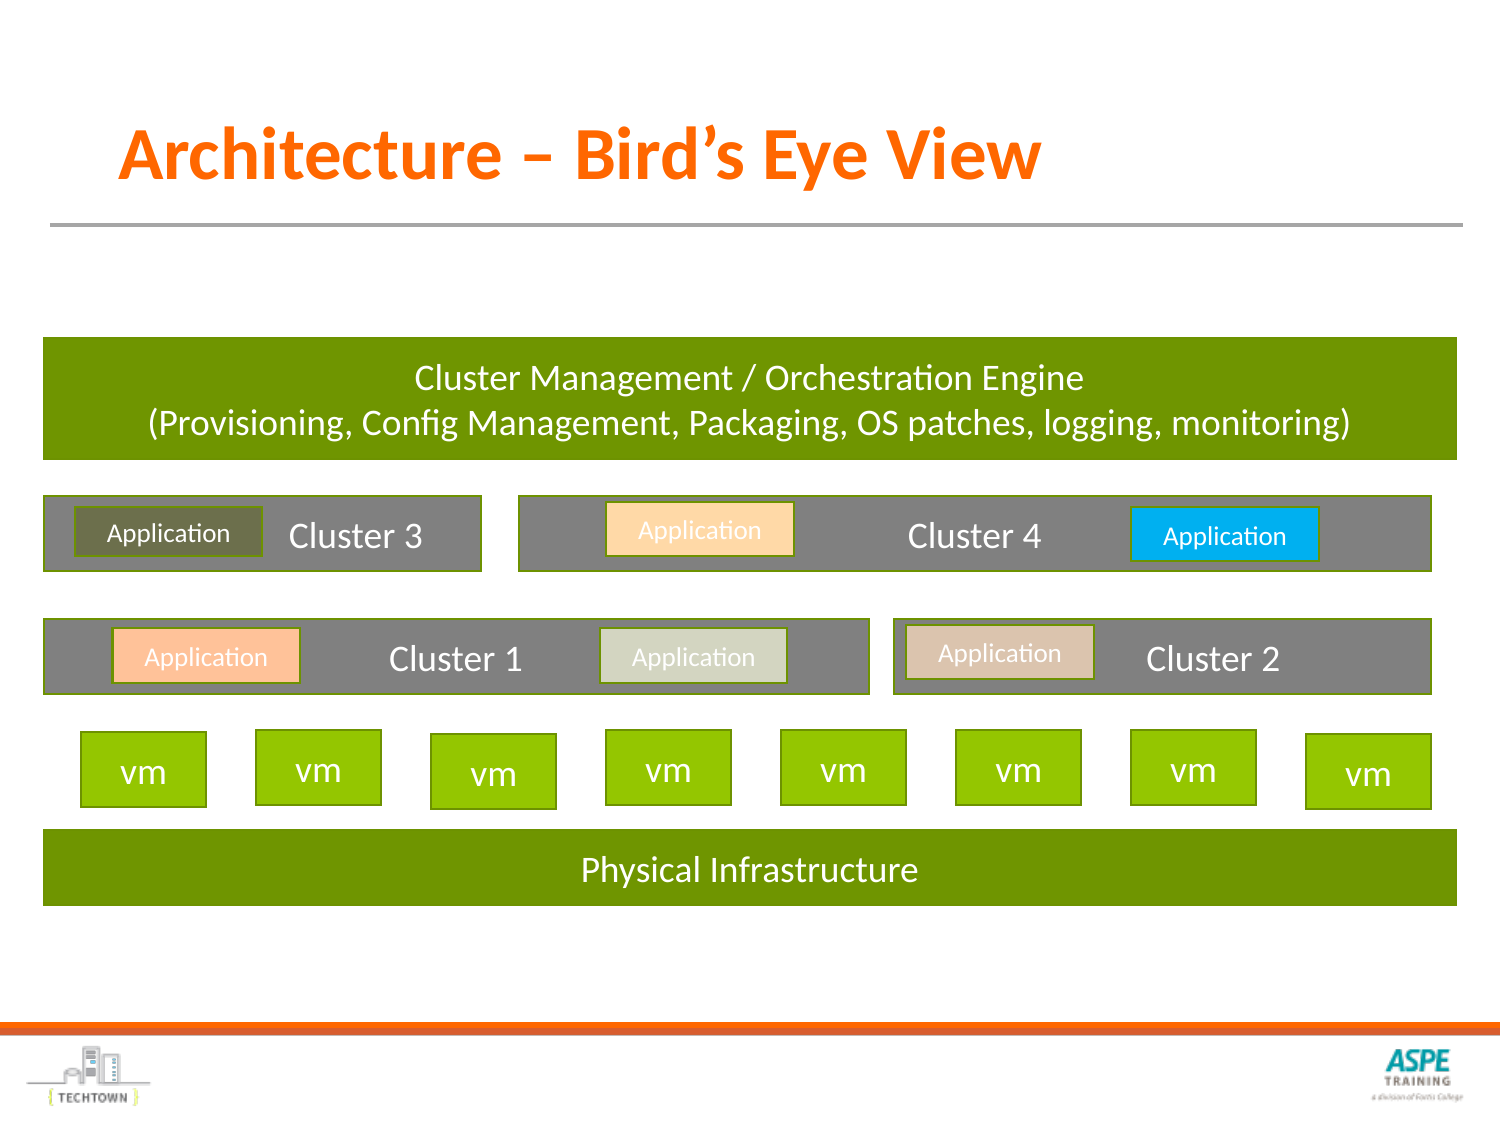

# Architecture – Bird’s Eye View
Cluster Management / Orchestration Engine
(Provisioning, Config Management, Packaging, OS patches, logging, monitoring)
                      Cluster 3
Cluster 4
Application
Application
Application
Cluster 1
            Cluster 2
Application
Application
Application
vm
vm
vm
vm
vm
vm
vm
vm
Physical Infrastructure